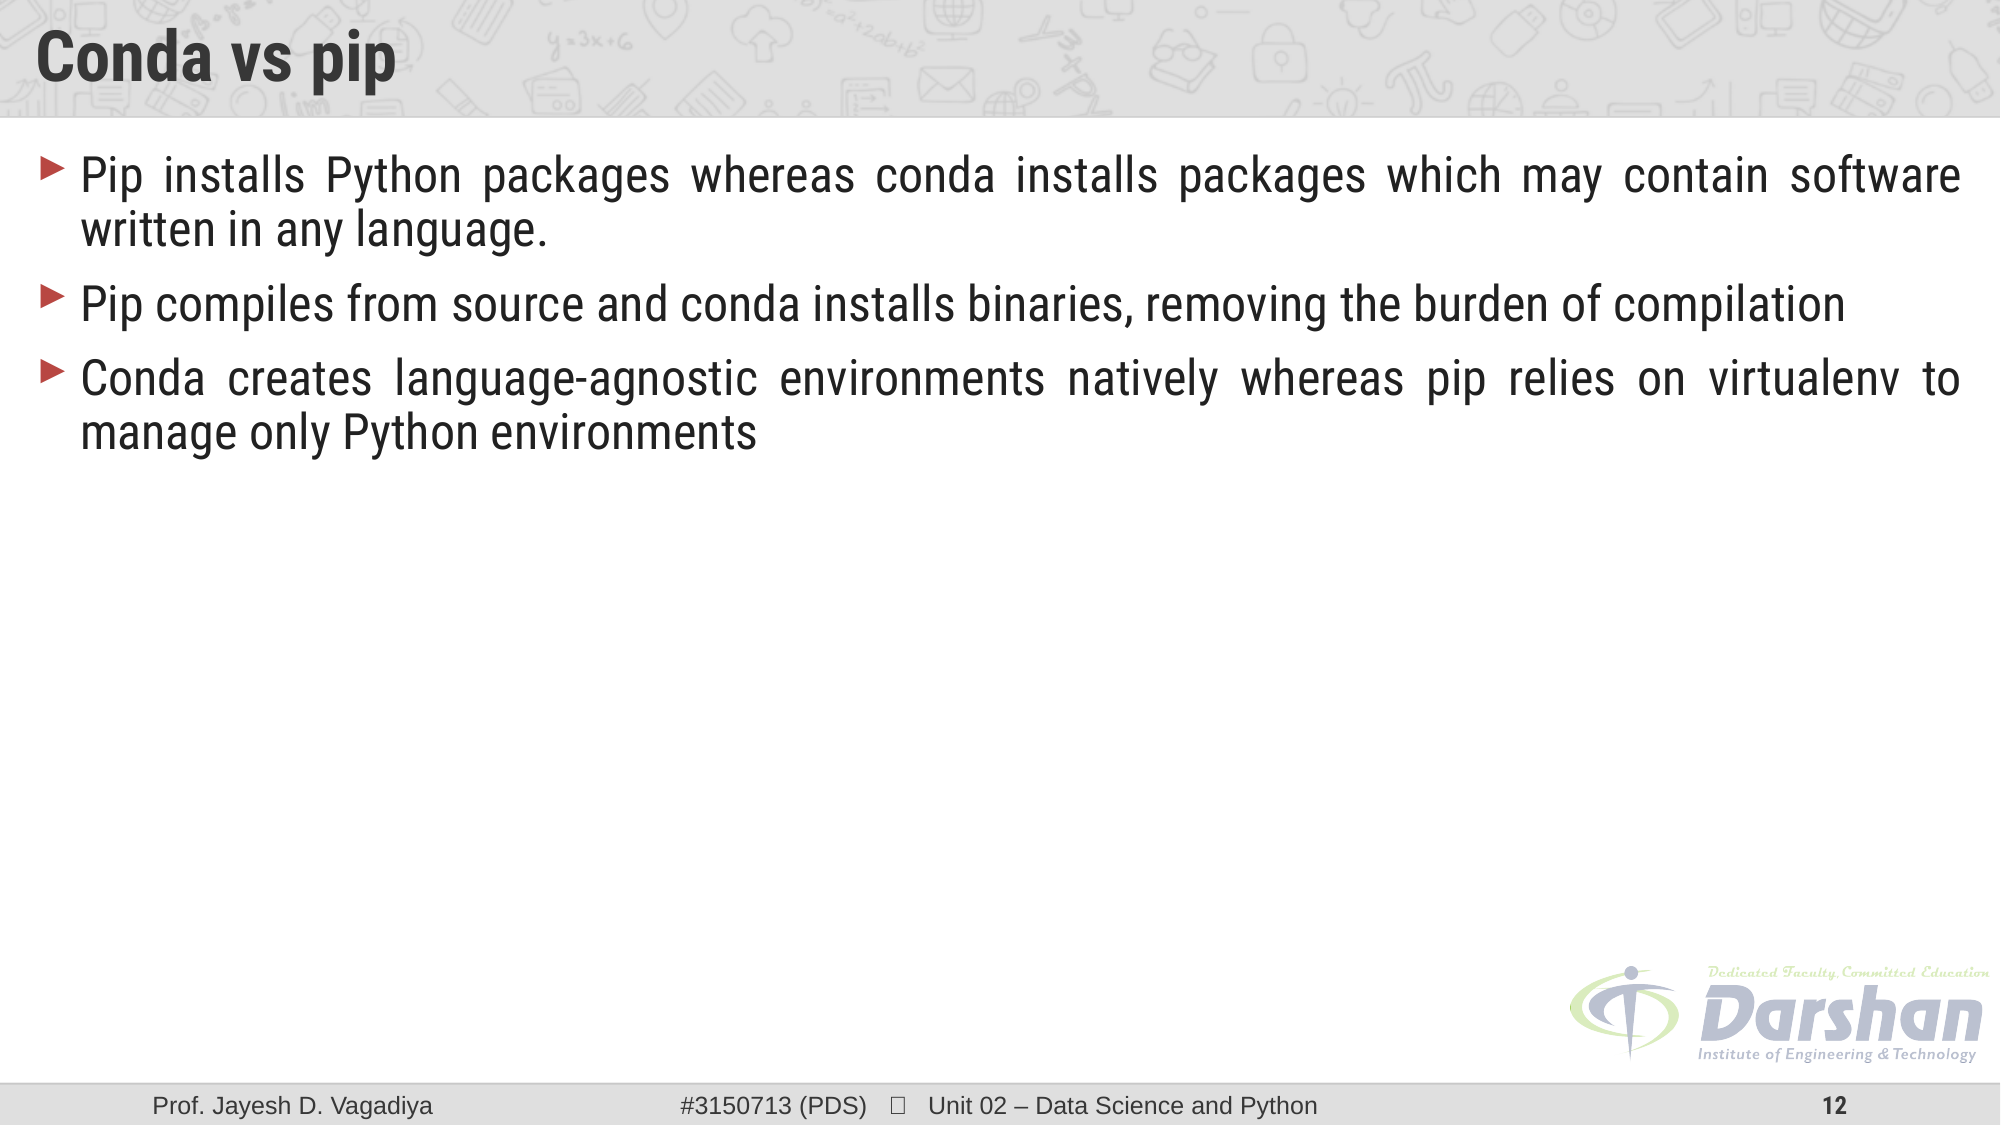

# Conda vs pip
Pip installs Python packages whereas conda installs packages which may contain software written in any language.
Pip compiles from source and conda installs binaries, removing the burden of compilation
Conda creates language-agnostic environments natively whereas pip relies on virtualenv to manage only Python environments